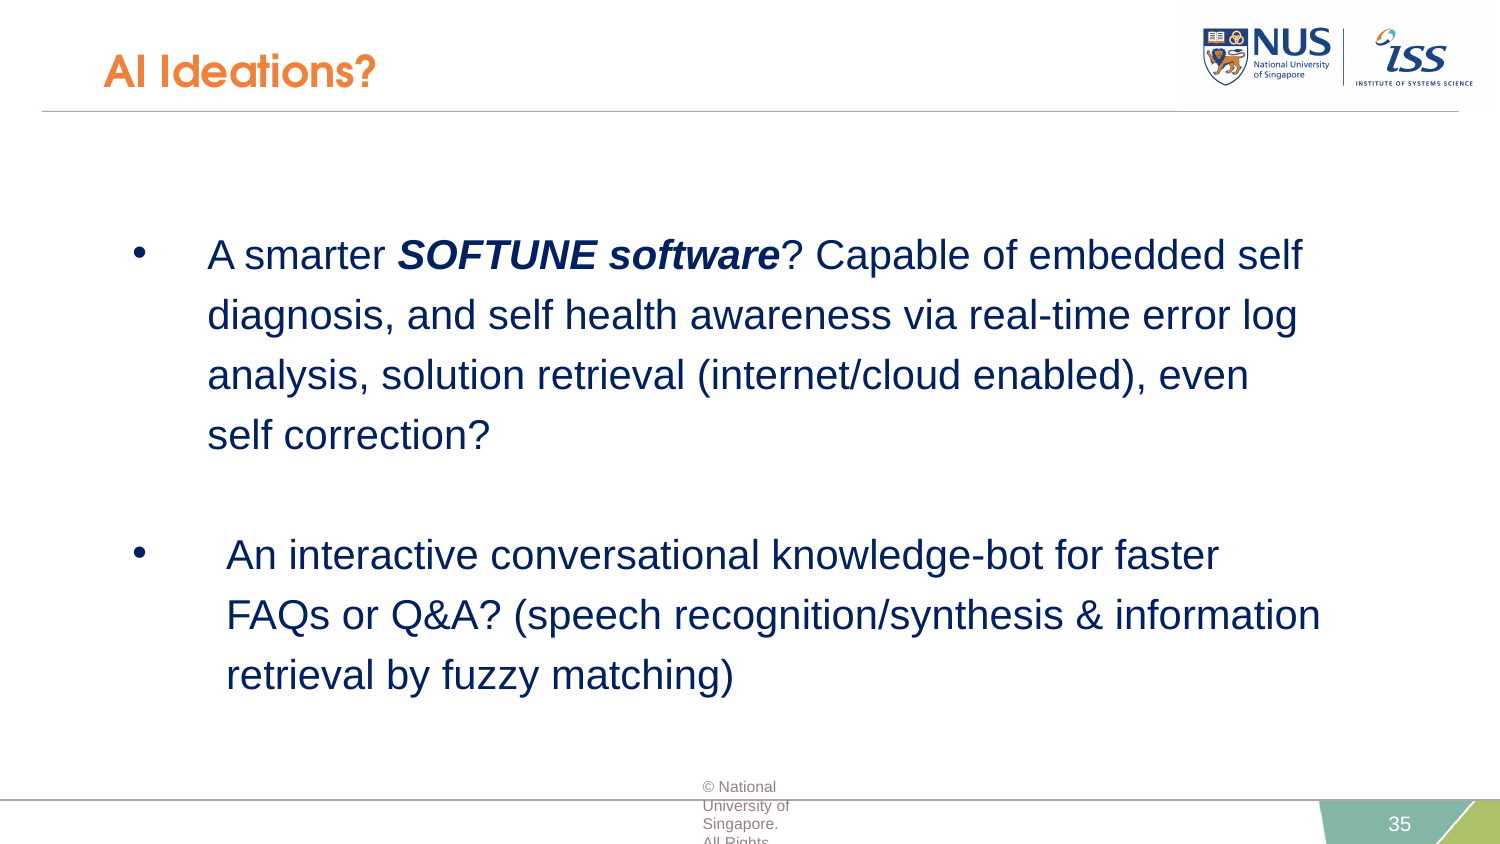

# AI Ideations?
A smarter SOFTUNE software? Capable of embedded self diagnosis, and self health awareness via real-time error log analysis, solution retrieval (internet/cloud enabled), even self correction?

An interactive conversational knowledge-bot for faster FAQs or Q&A? (speech recognition/synthesis & information retrieval by fuzzy matching)
© National University of Singapore. All Rights Reserved
35